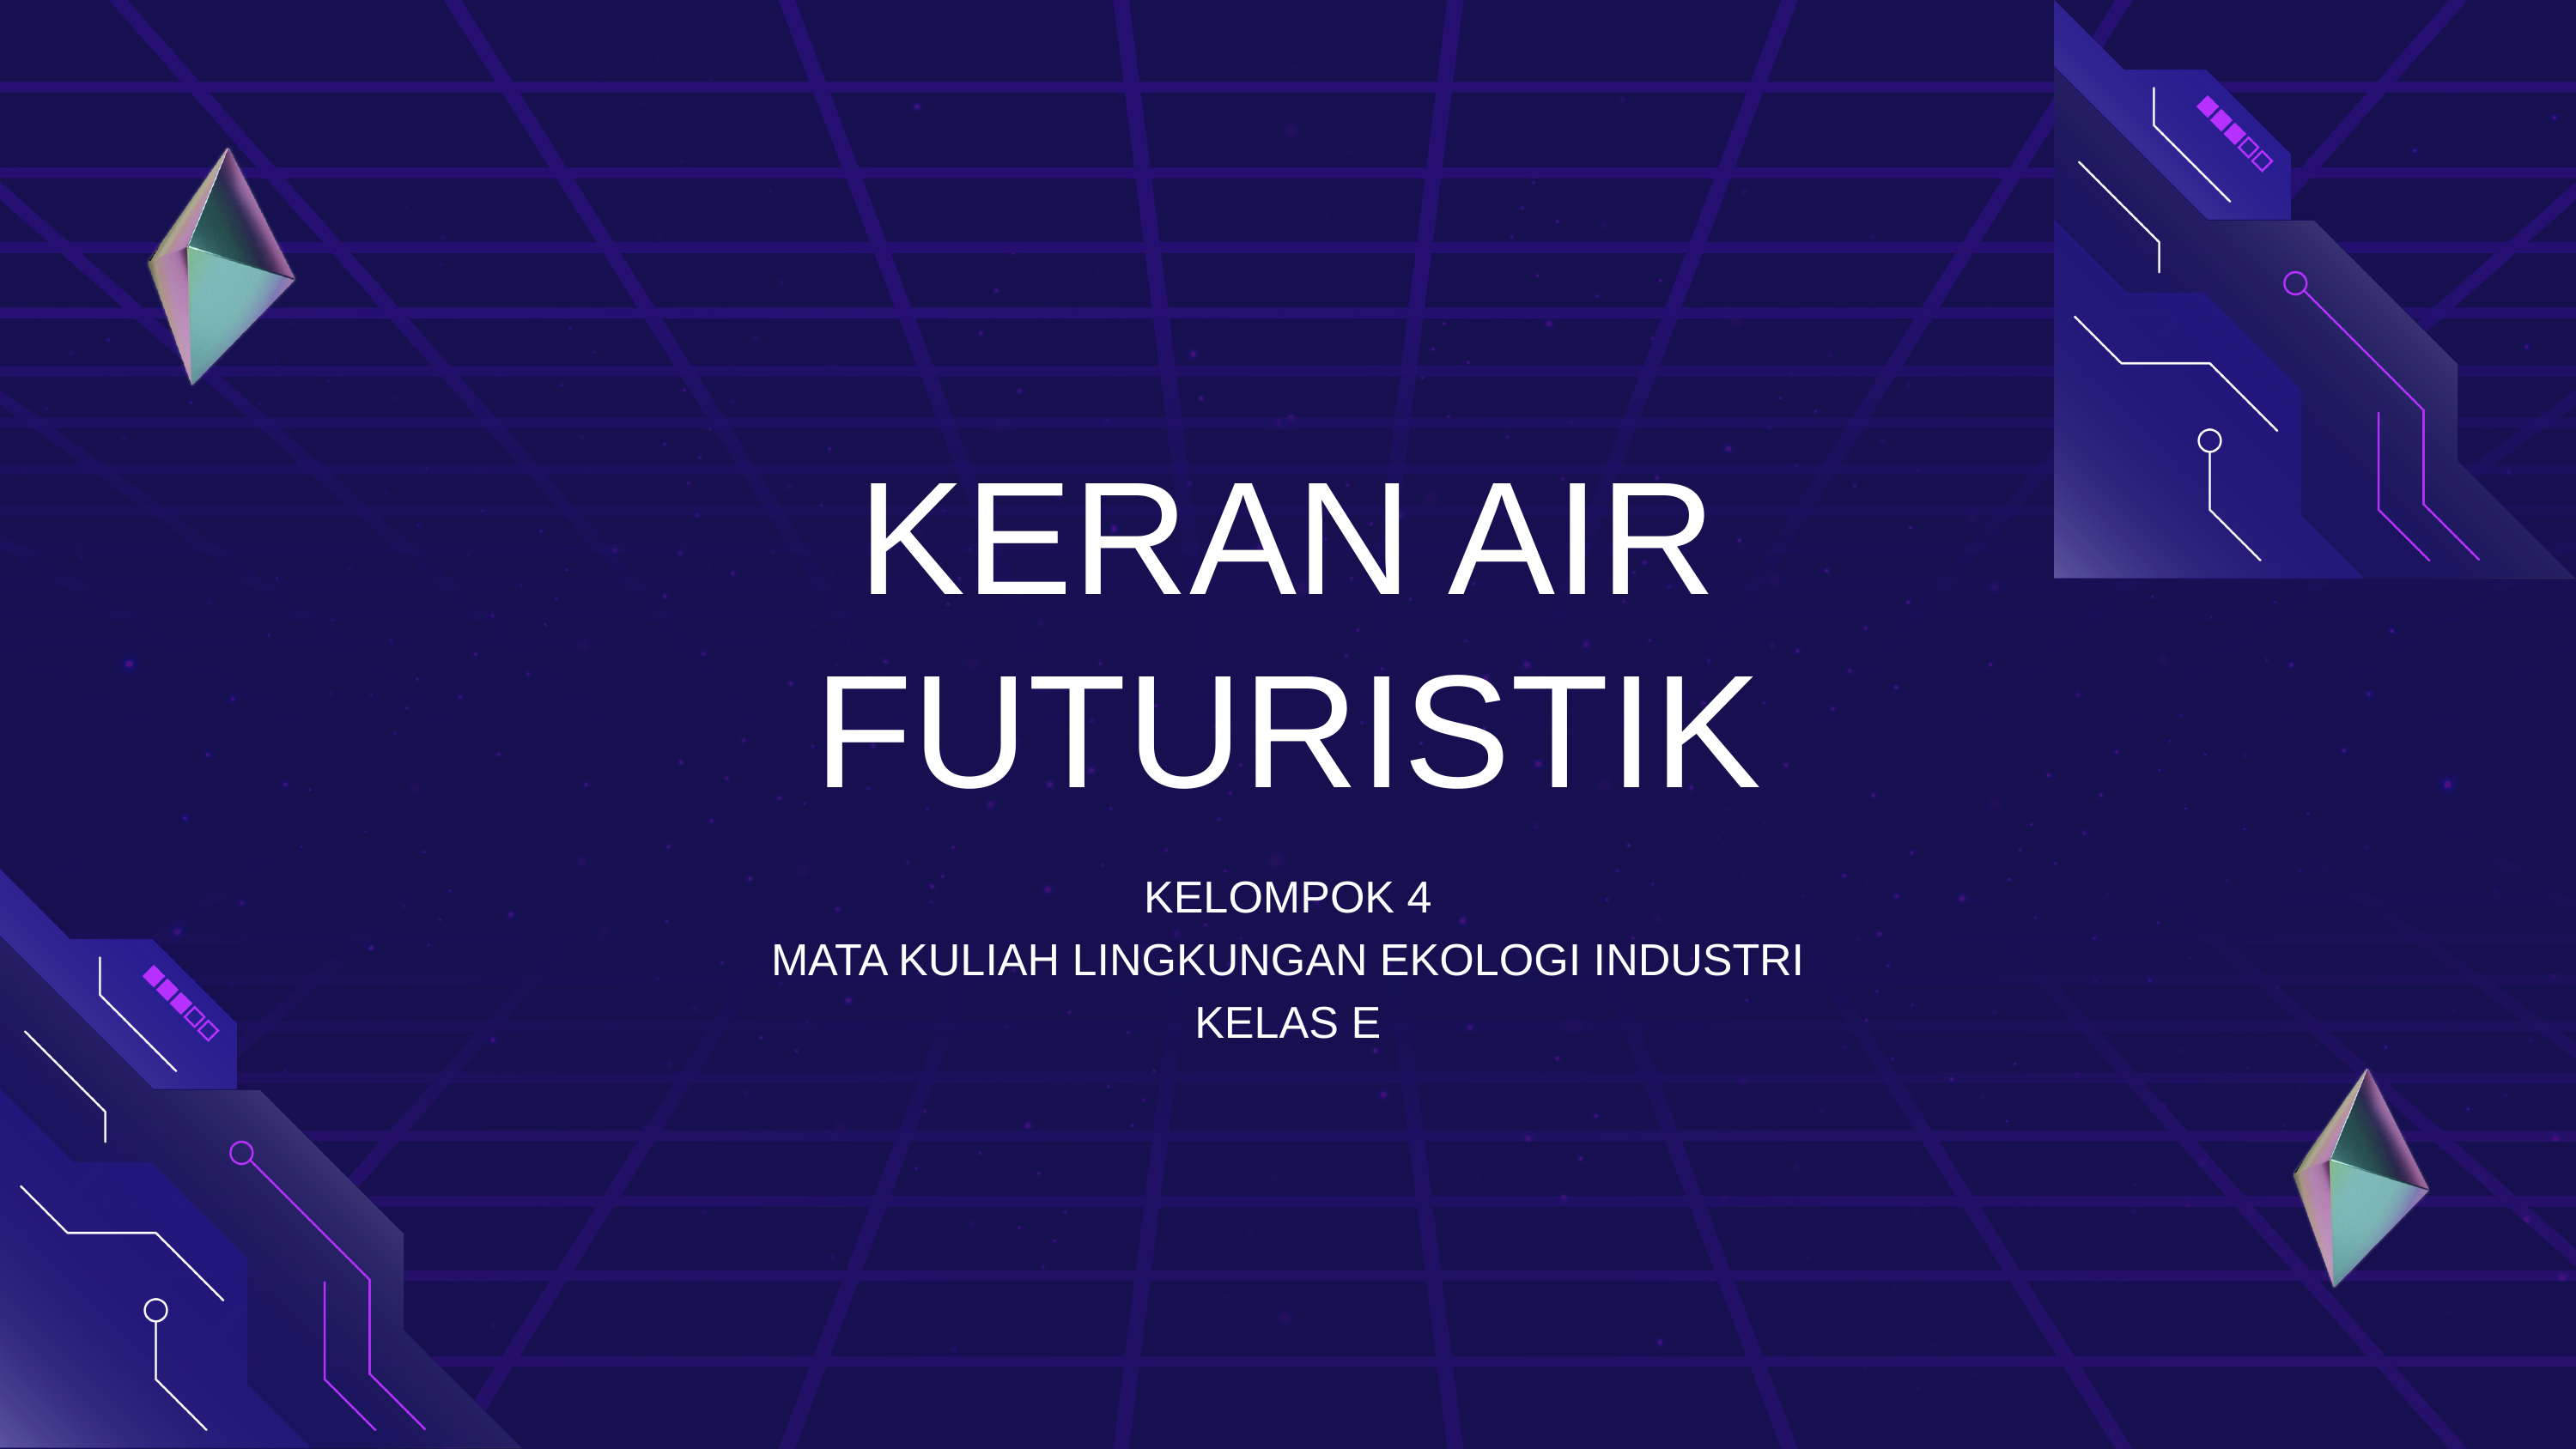

KERAN AIR
FUTURISTIK
KELOMPOK 4
MATA KULIAH LINGKUNGAN EKOLOGI INDUSTRI
KELAS E